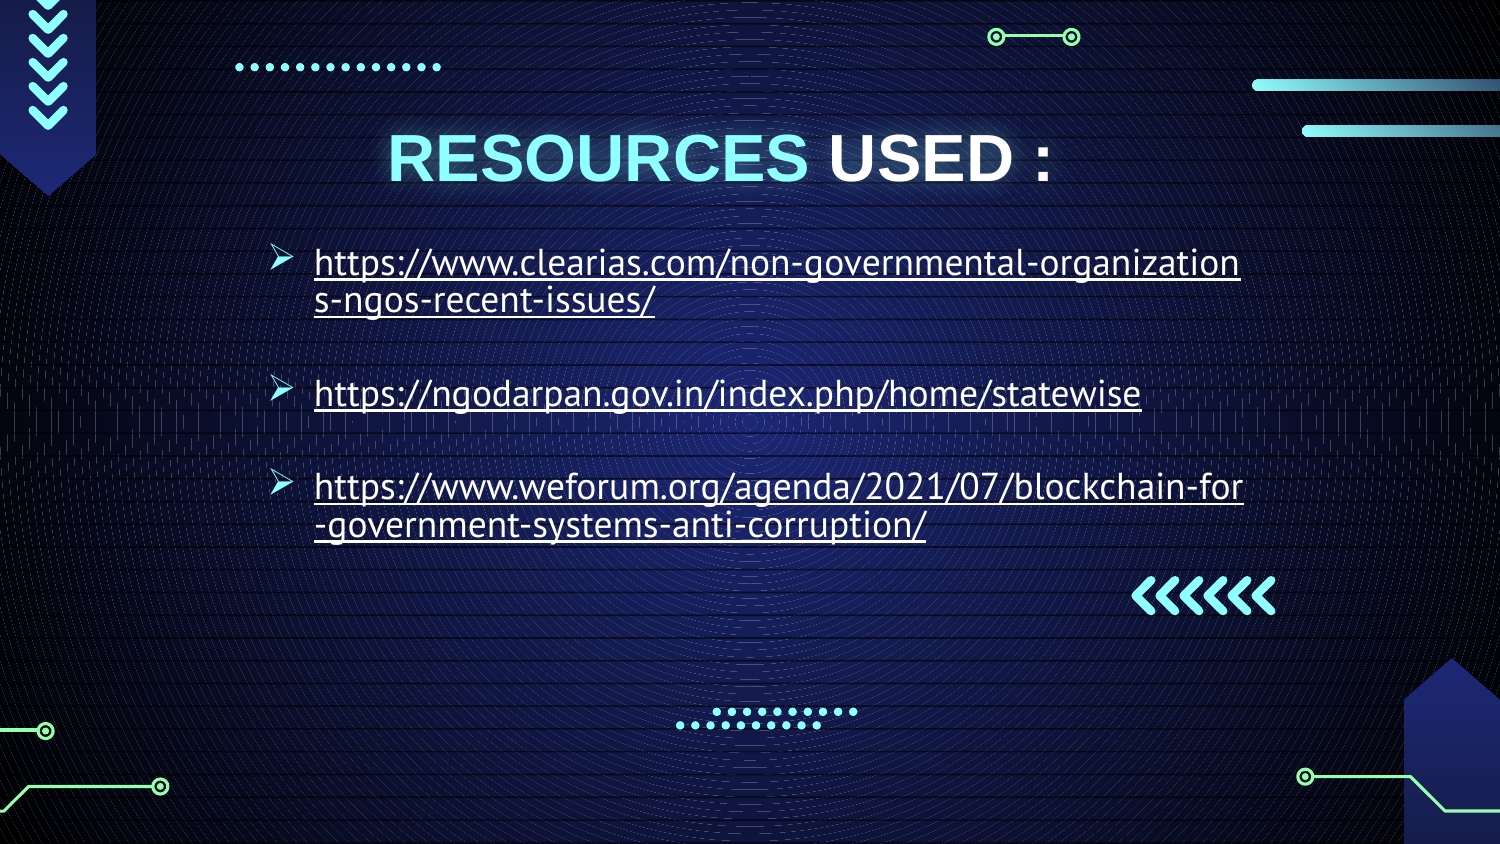

# RESOURCES USED :

https://www.clearias.com/non-governmental-organizations-ngos-recent-issues/

https://ngodarpan.gov.in/index.php/home/statewise

https://www.weforum.org/agenda/2021/07/blockchain-for-government-systems-anti-corruption/